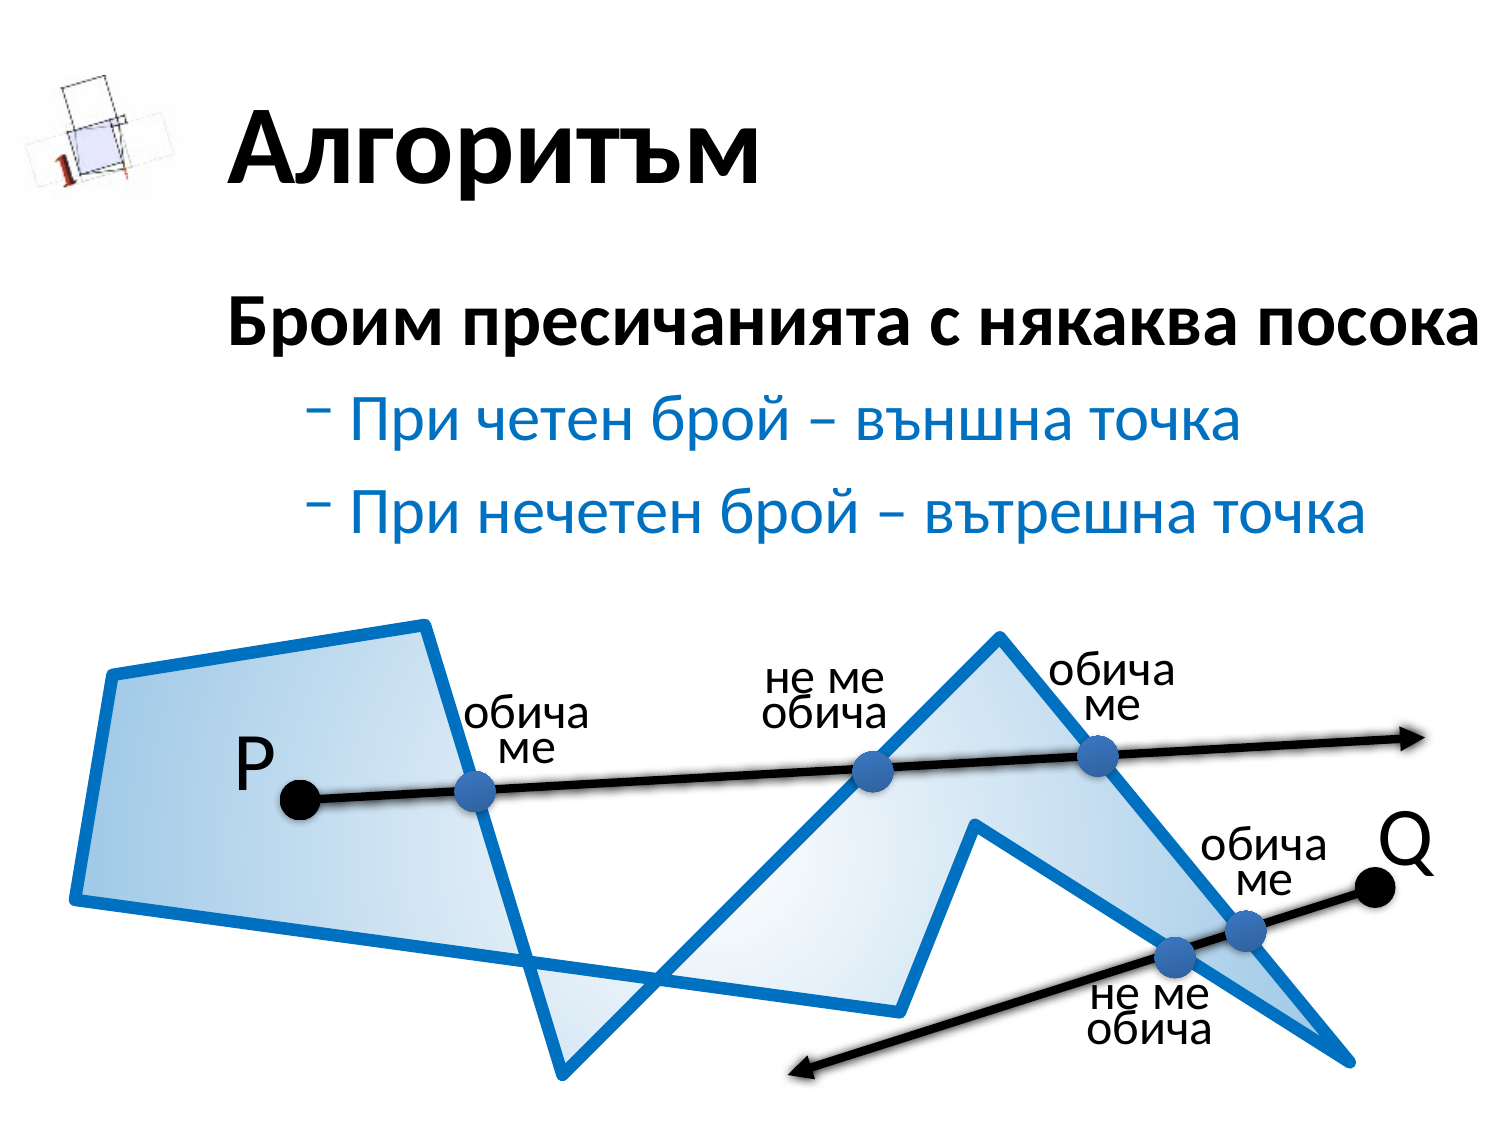

# Алгоритъм
Броим пресичанията с някаква посока
При четен брой – външна точка
При нечетен брой – вътрешна точка

обича
ме
не ме
обича
обича
ме
P

Q

обича
ме

не ме
обича